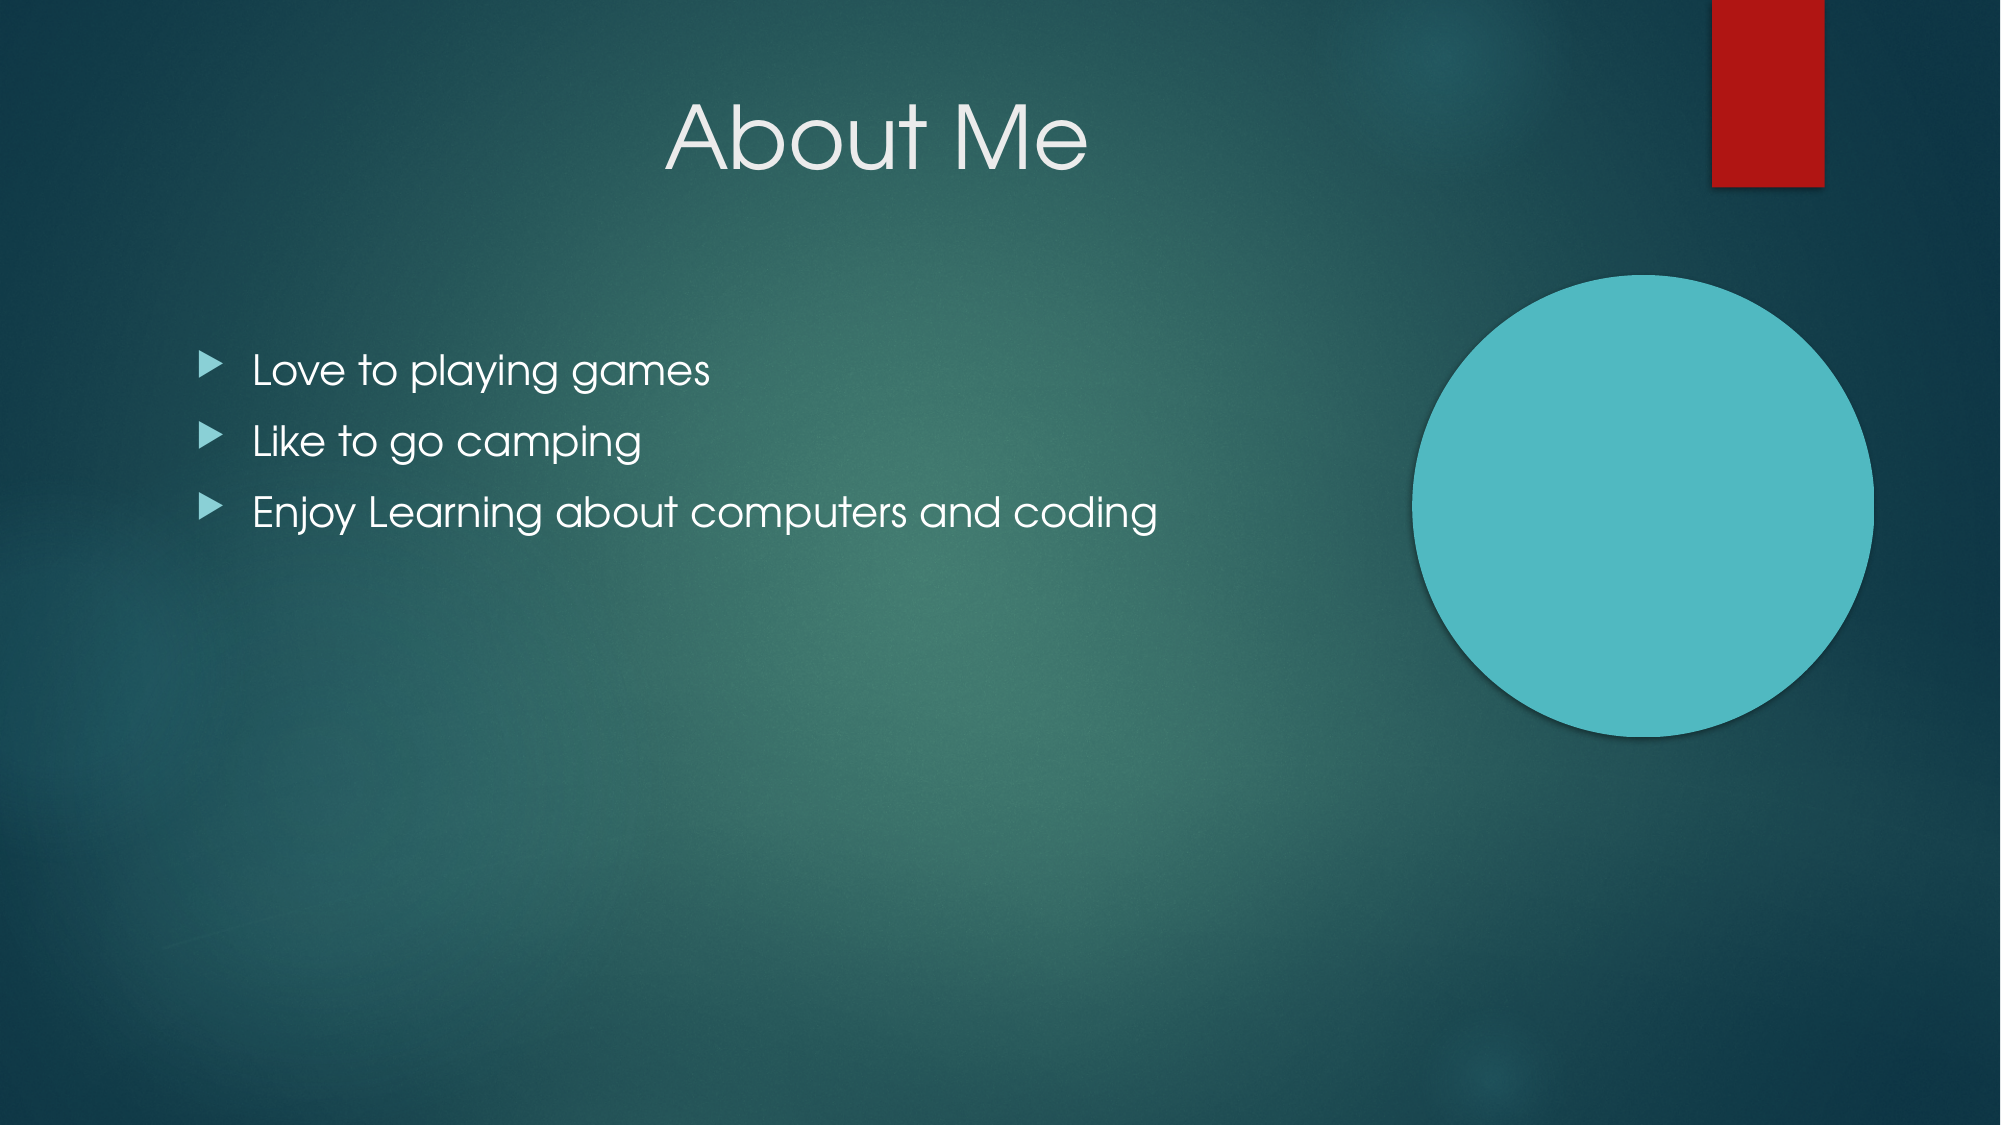

About Me
Love to playing games
Like to go camping
Enjoy Learning about computers and coding